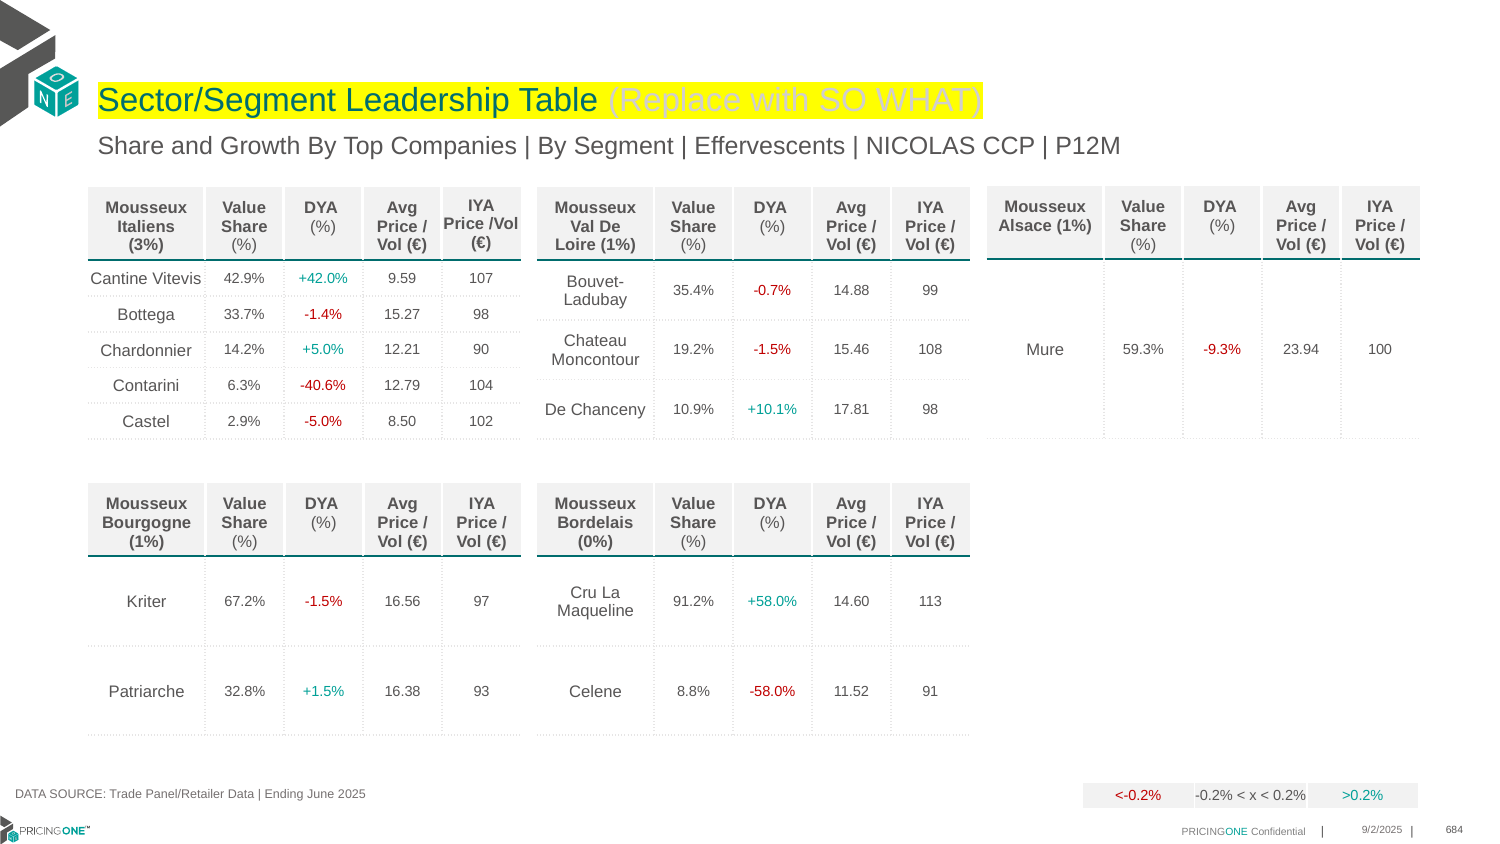

# Sector/Segment Leadership Table (Replace with SO WHAT)
Share and Growth By Top Companies | By Segment | Effervescents | NICOLAS CCP | P12M
| Mousseux Alsace (1%) | Value Share (%) | DYA (%) | Avg Price /Vol (€) | IYA Price /Vol (€) |
| --- | --- | --- | --- | --- |
| Mure | 59.3% | -9.3% | 23.94 | 100 |
| Mousseux Italiens (3%) | Value Share (%) | DYA (%) | Avg Price /Vol (€) | IYA Price /Vol (€) |
| --- | --- | --- | --- | --- |
| Cantine Vitevis | 42.9% | +42.0% | 9.59 | 107 |
| Bottega | 33.7% | -1.4% | 15.27 | 98 |
| Chardonnier | 14.2% | +5.0% | 12.21 | 90 |
| Contarini | 6.3% | -40.6% | 12.79 | 104 |
| Castel | 2.9% | -5.0% | 8.50 | 102 |
| Mousseux Val De Loire (1%) | Value Share (%) | DYA (%) | Avg Price /Vol (€) | IYA Price /Vol (€) |
| --- | --- | --- | --- | --- |
| Bouvet-Ladubay | 35.4% | -0.7% | 14.88 | 99 |
| Chateau Moncontour | 19.2% | -1.5% | 15.46 | 108 |
| De Chanceny | 10.9% | +10.1% | 17.81 | 98 |
| Mousseux Bourgogne (1%) | Value Share (%) | DYA (%) | Avg Price /Vol (€) | IYA Price /Vol (€) |
| --- | --- | --- | --- | --- |
| Kriter | 67.2% | -1.5% | 16.56 | 97 |
| Patriarche | 32.8% | +1.5% | 16.38 | 93 |
| Mousseux Bordelais (0%) | Value Share (%) | DYA (%) | Avg Price /Vol (€) | IYA Price /Vol (€) |
| --- | --- | --- | --- | --- |
| Cru La Maqueline | 91.2% | +58.0% | 14.60 | 113 |
| Celene | 8.8% | -58.0% | 11.52 | 91 |
DATA SOURCE: Trade Panel/Retailer Data | Ending June 2025
| <-0.2% | -0.2% < x < 0.2% | >0.2% |
| --- | --- | --- |

9/2/2025
684